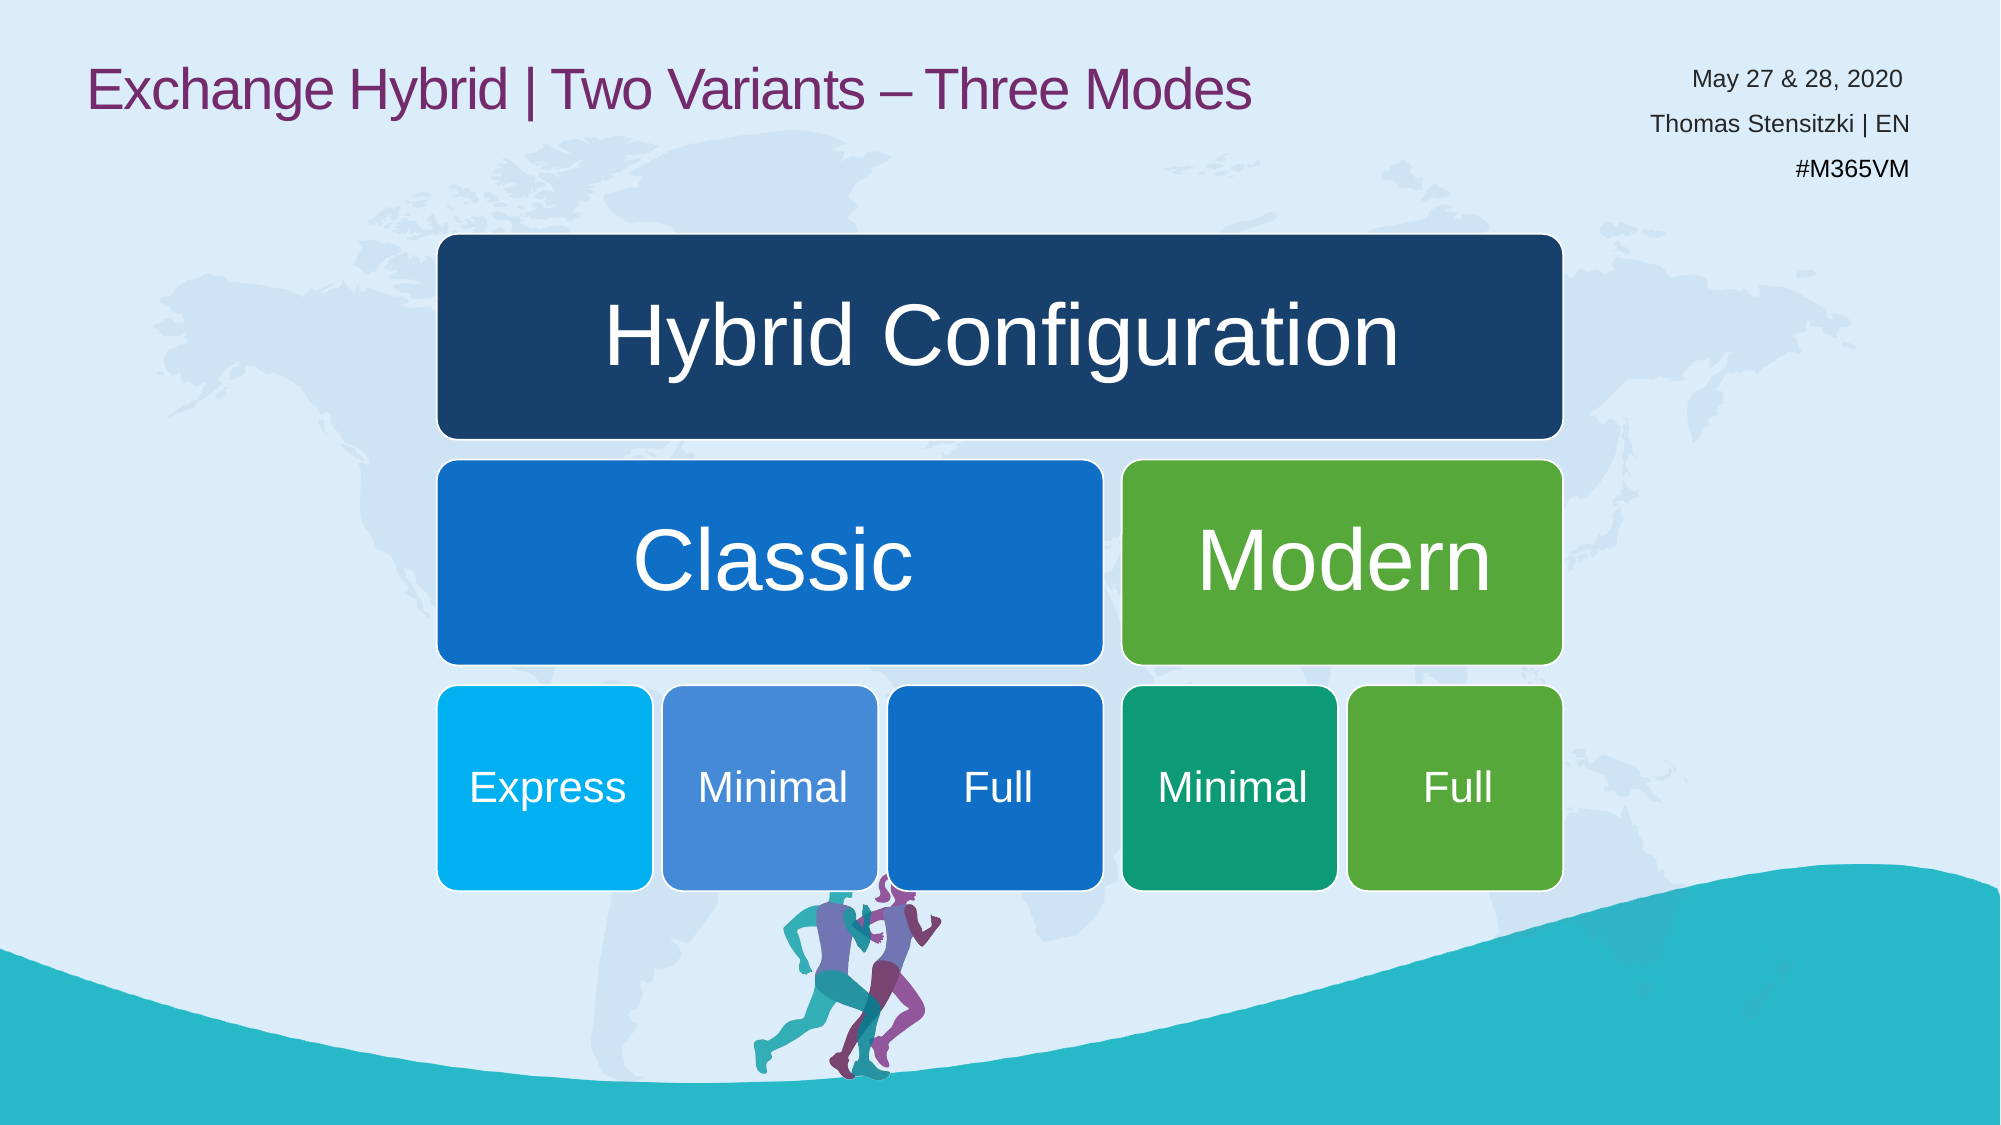

# Exchange Hybrid | Two Variants – Three Modes
Hybrid Configuration
Classic
Express
Minimal
Full
Modern
Minimal
Full